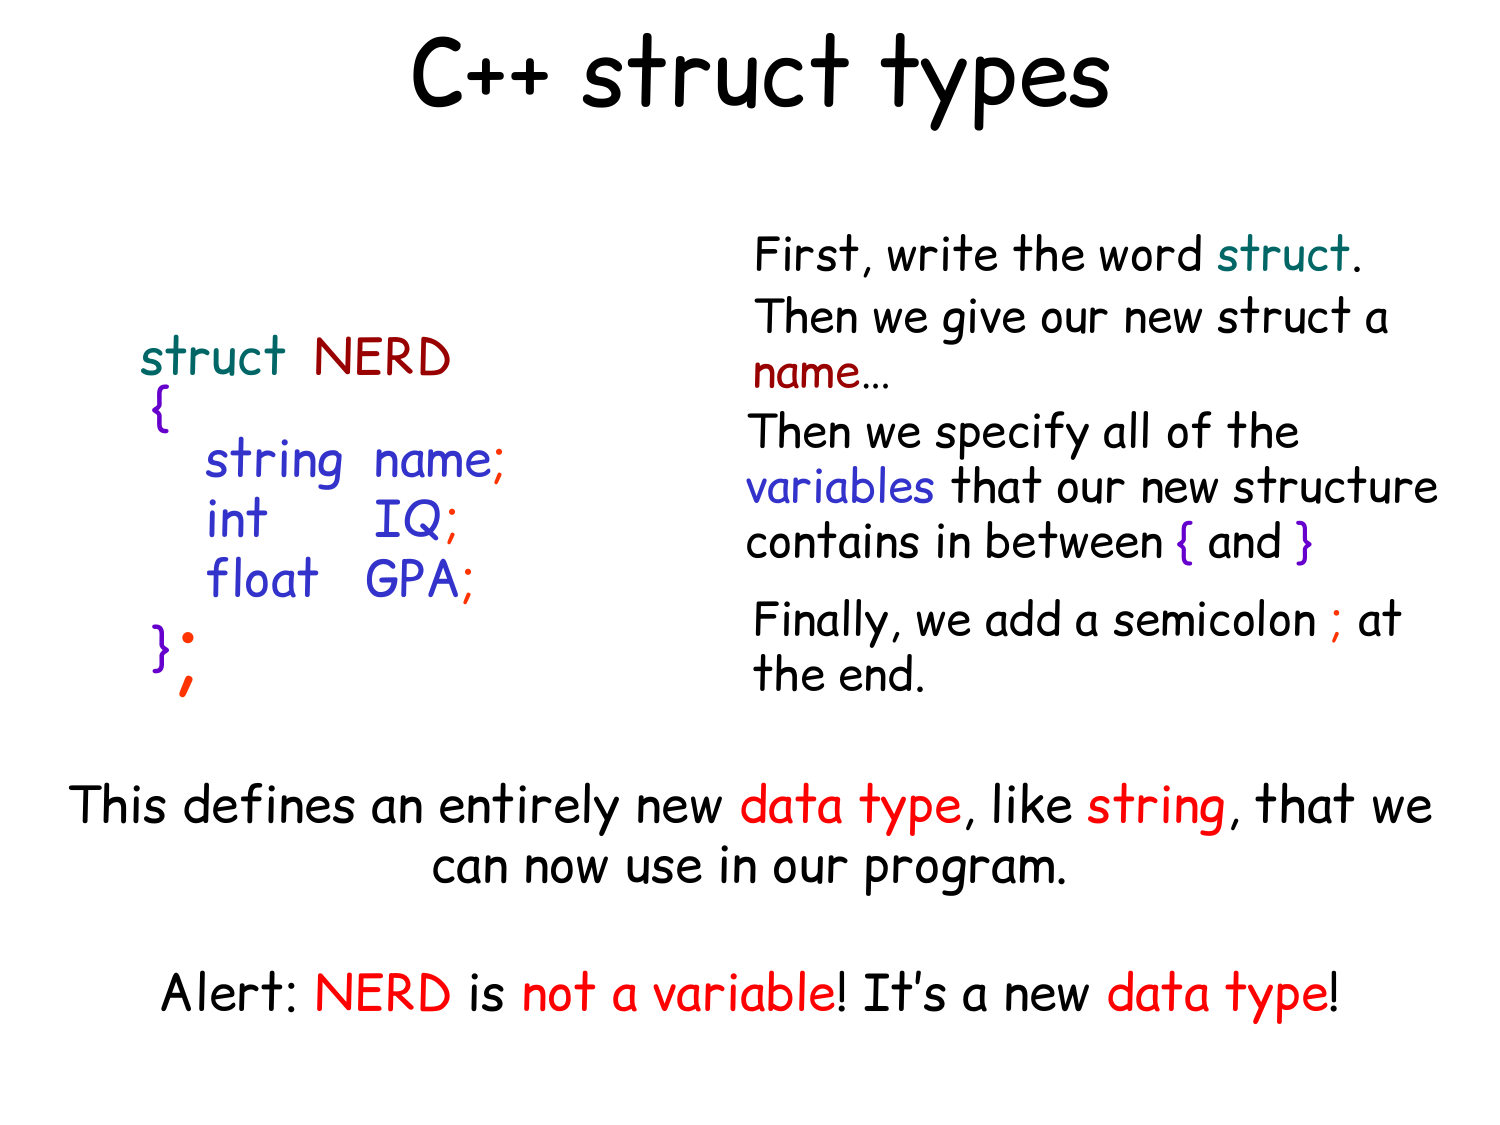

# C++ struct types
First, write the word struct.
Then we give our new struct a name…
struct
NERD
{

}
Then we specify all of the variables that our new structure contains in between { and }
string  name;
int       IQ;
float   GPA;
Finally, we add a semicolon ; at the end.
;
This defines an entirely new data type, like string, that we can now use in our program.
Alert: NERD is not a variable! It’s a new data type!